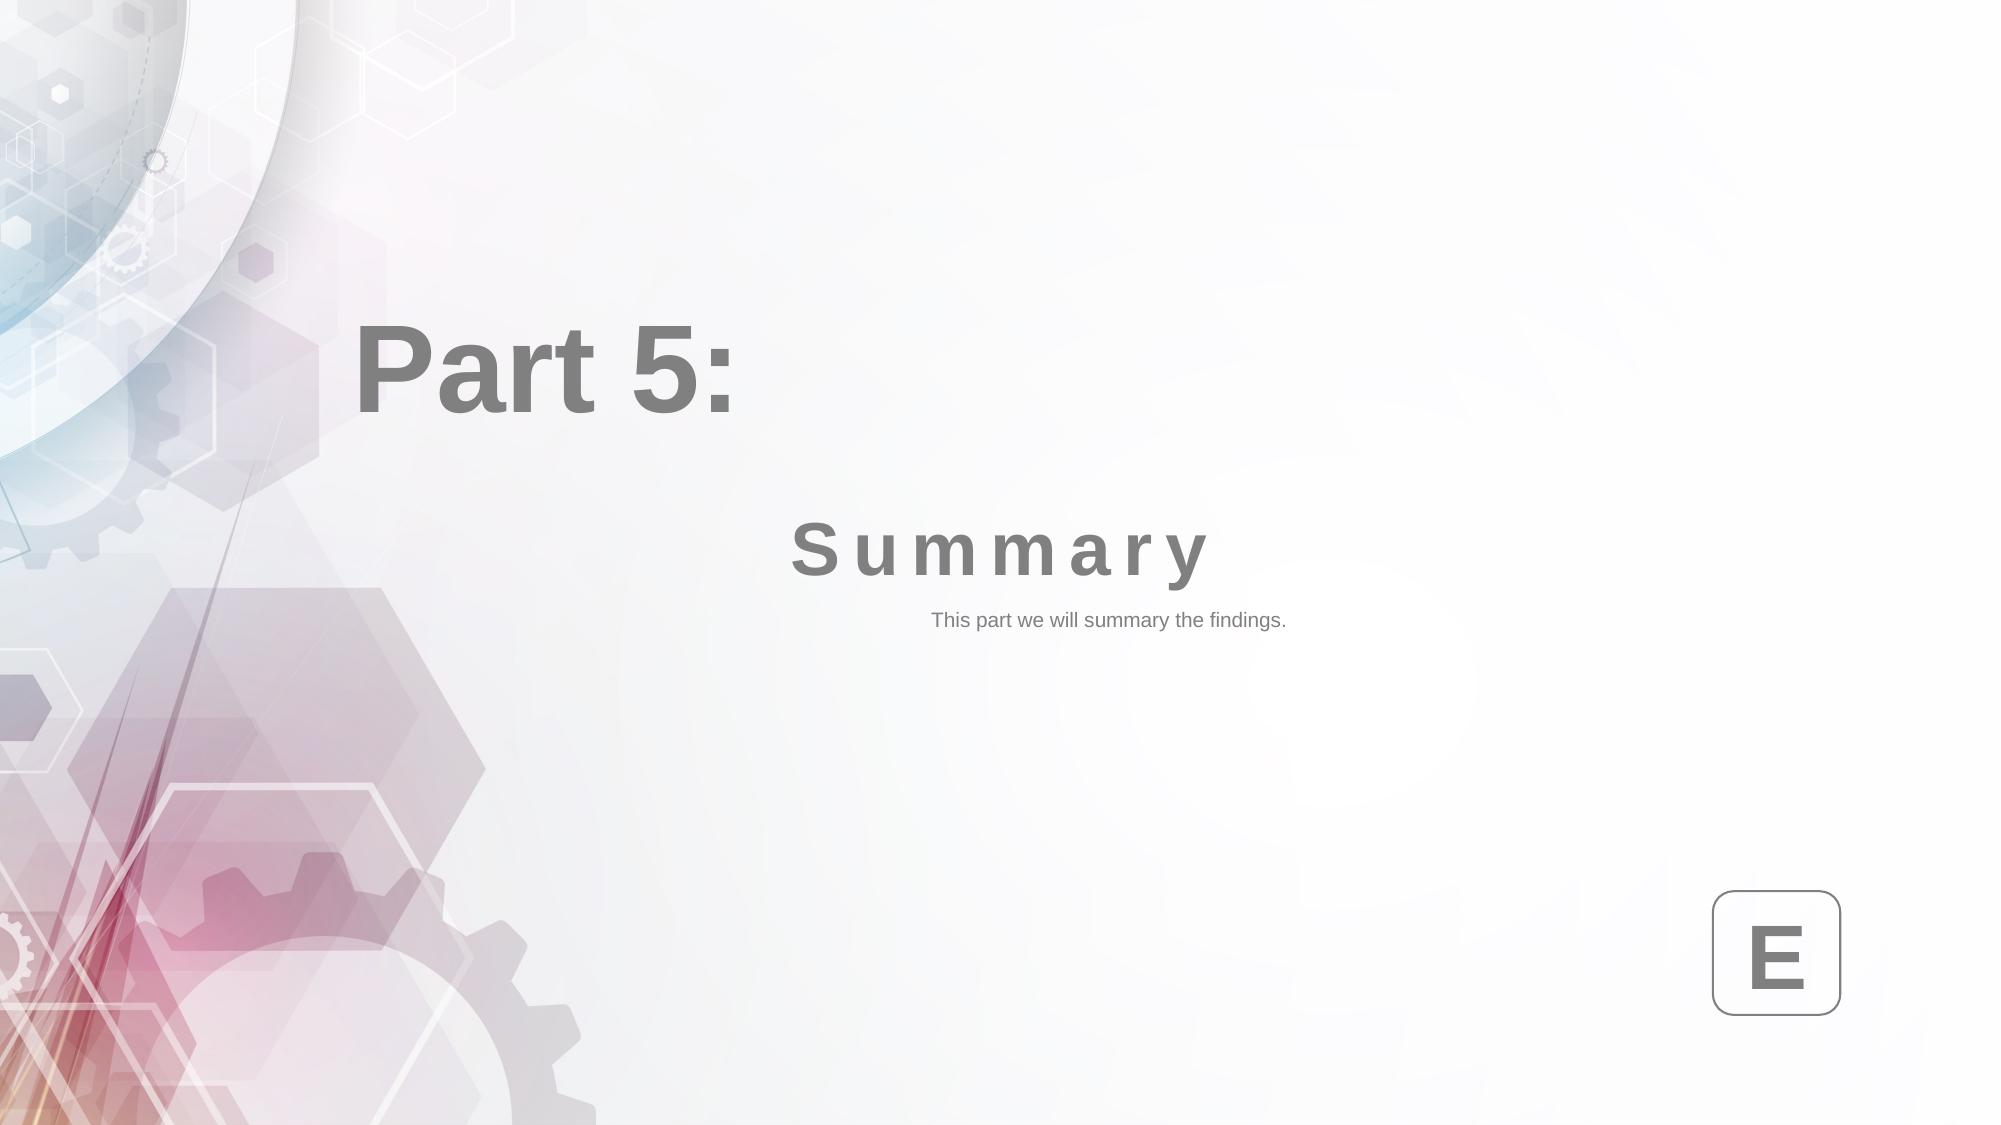

Part 5:
Summary
This part we will summary the findings.
E